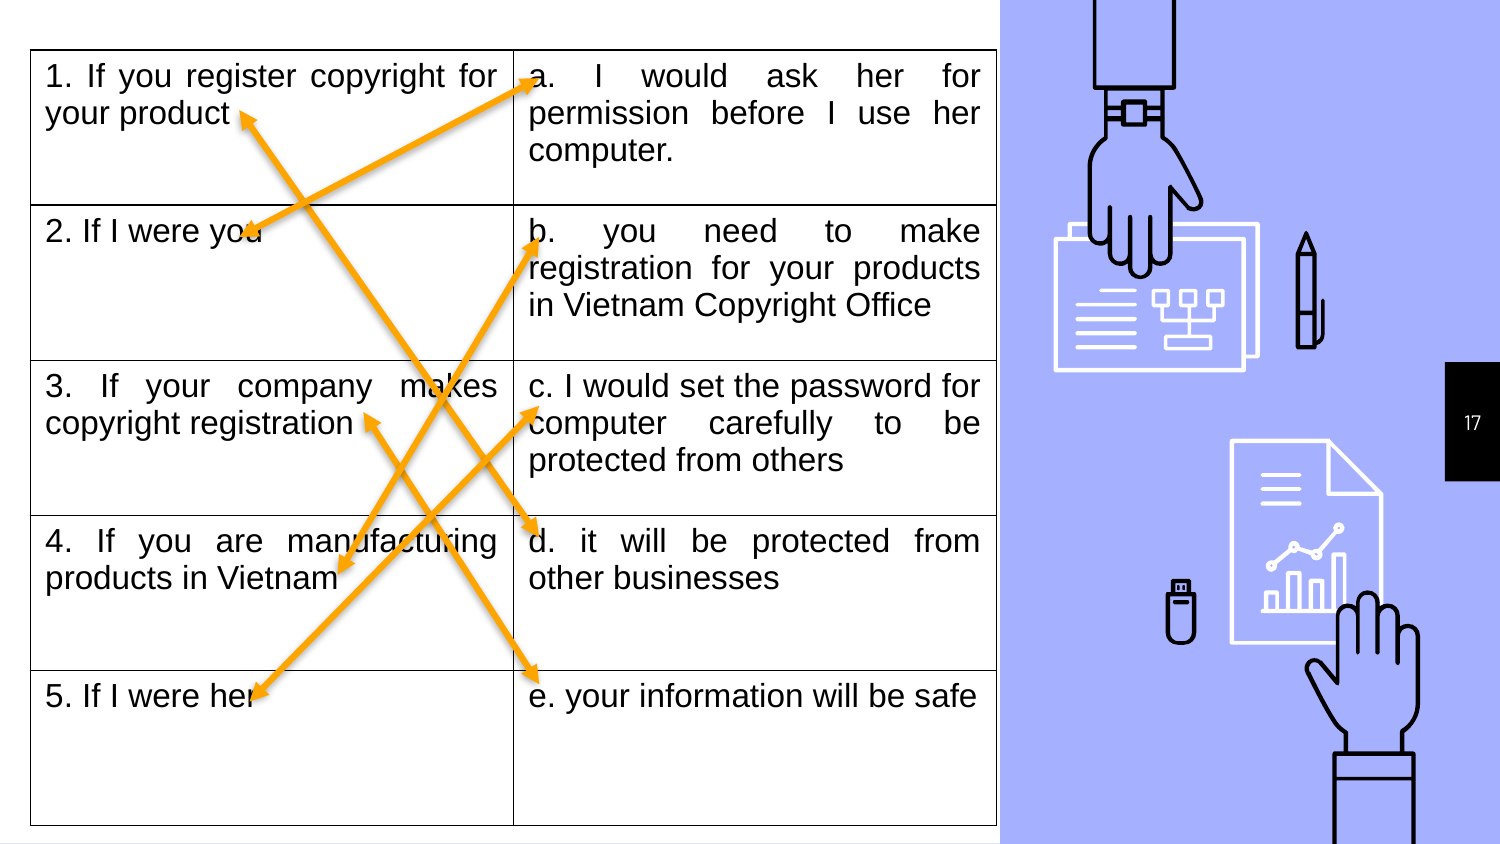

| 1. If you register copyright for your product | a. I would ask her for permission before I use her computer. |
| --- | --- |
| 2. If I were you | b. you need to make registration for your products in Vietnam Copyright Office |
| 3. If your company makes copyright registration | c. I would set the password for computer carefully to be protected from others |
| 4. If you are manufacturing products in Vietnam | d. it will be protected from other businesses |
| 5. If I were her | e. your information will be safe |
#

17